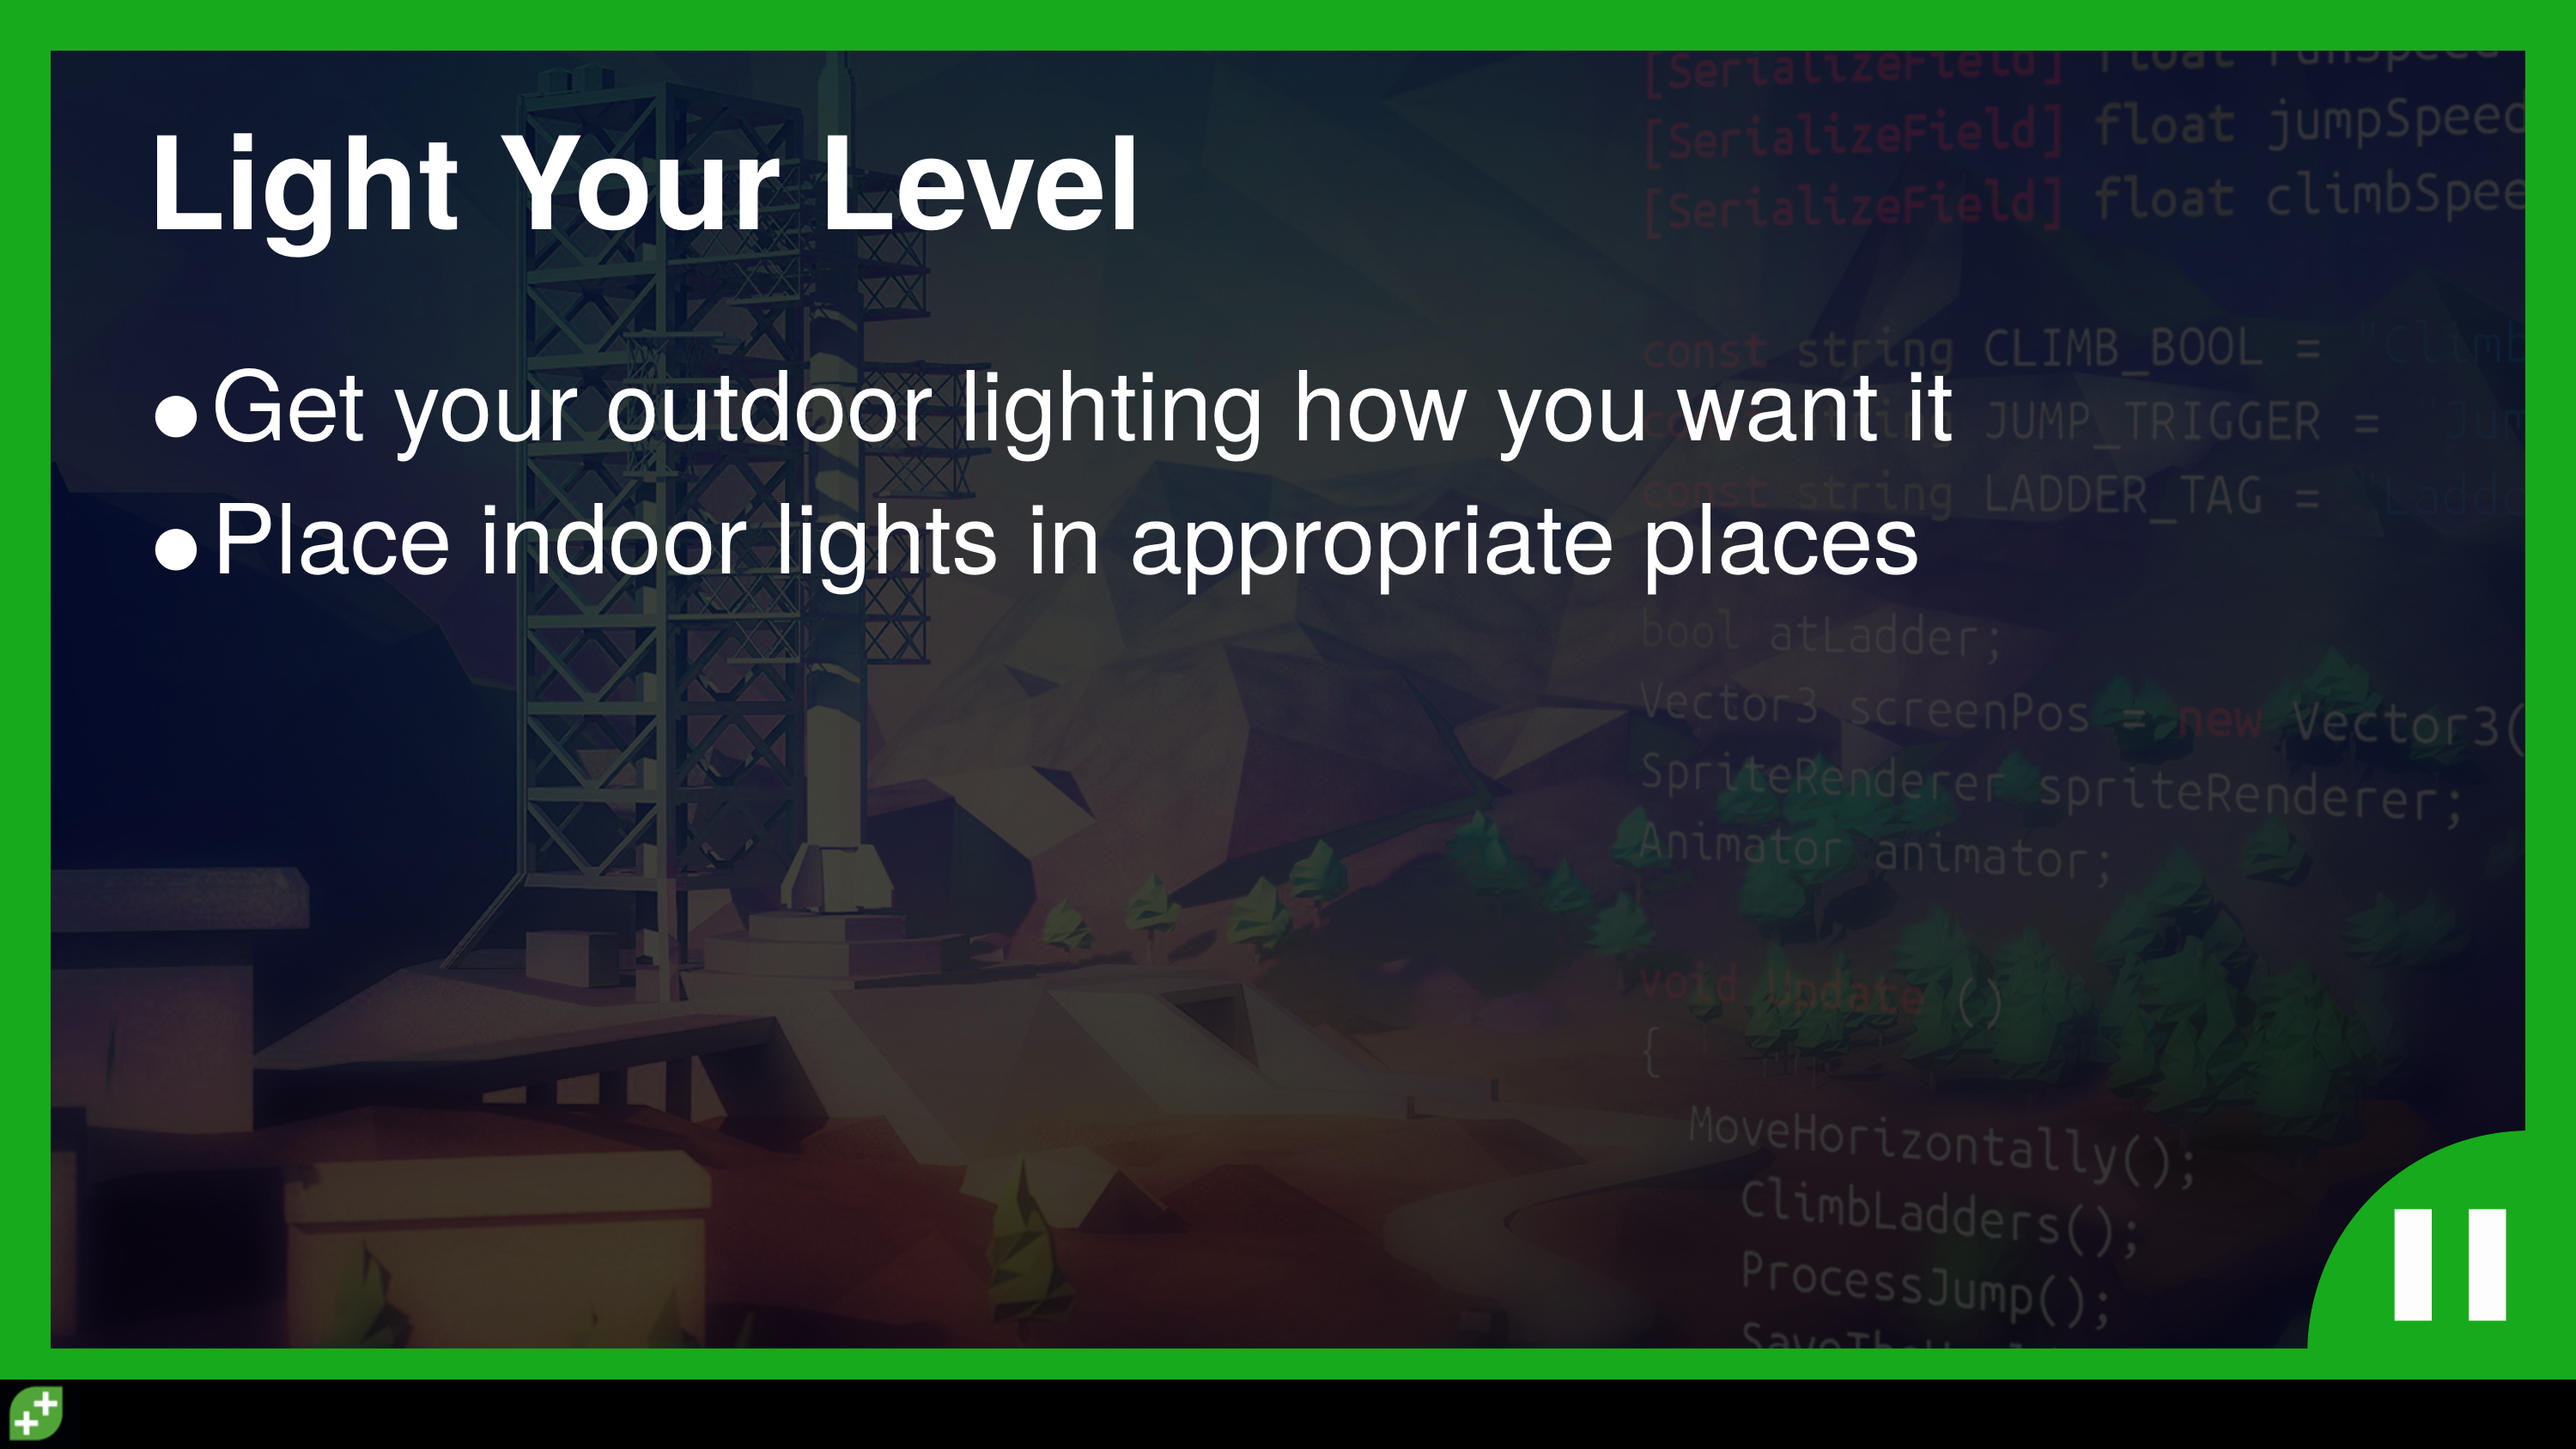

# Light Your Level
Get your outdoor lighting how you want it
Place indoor lights in appropriate places